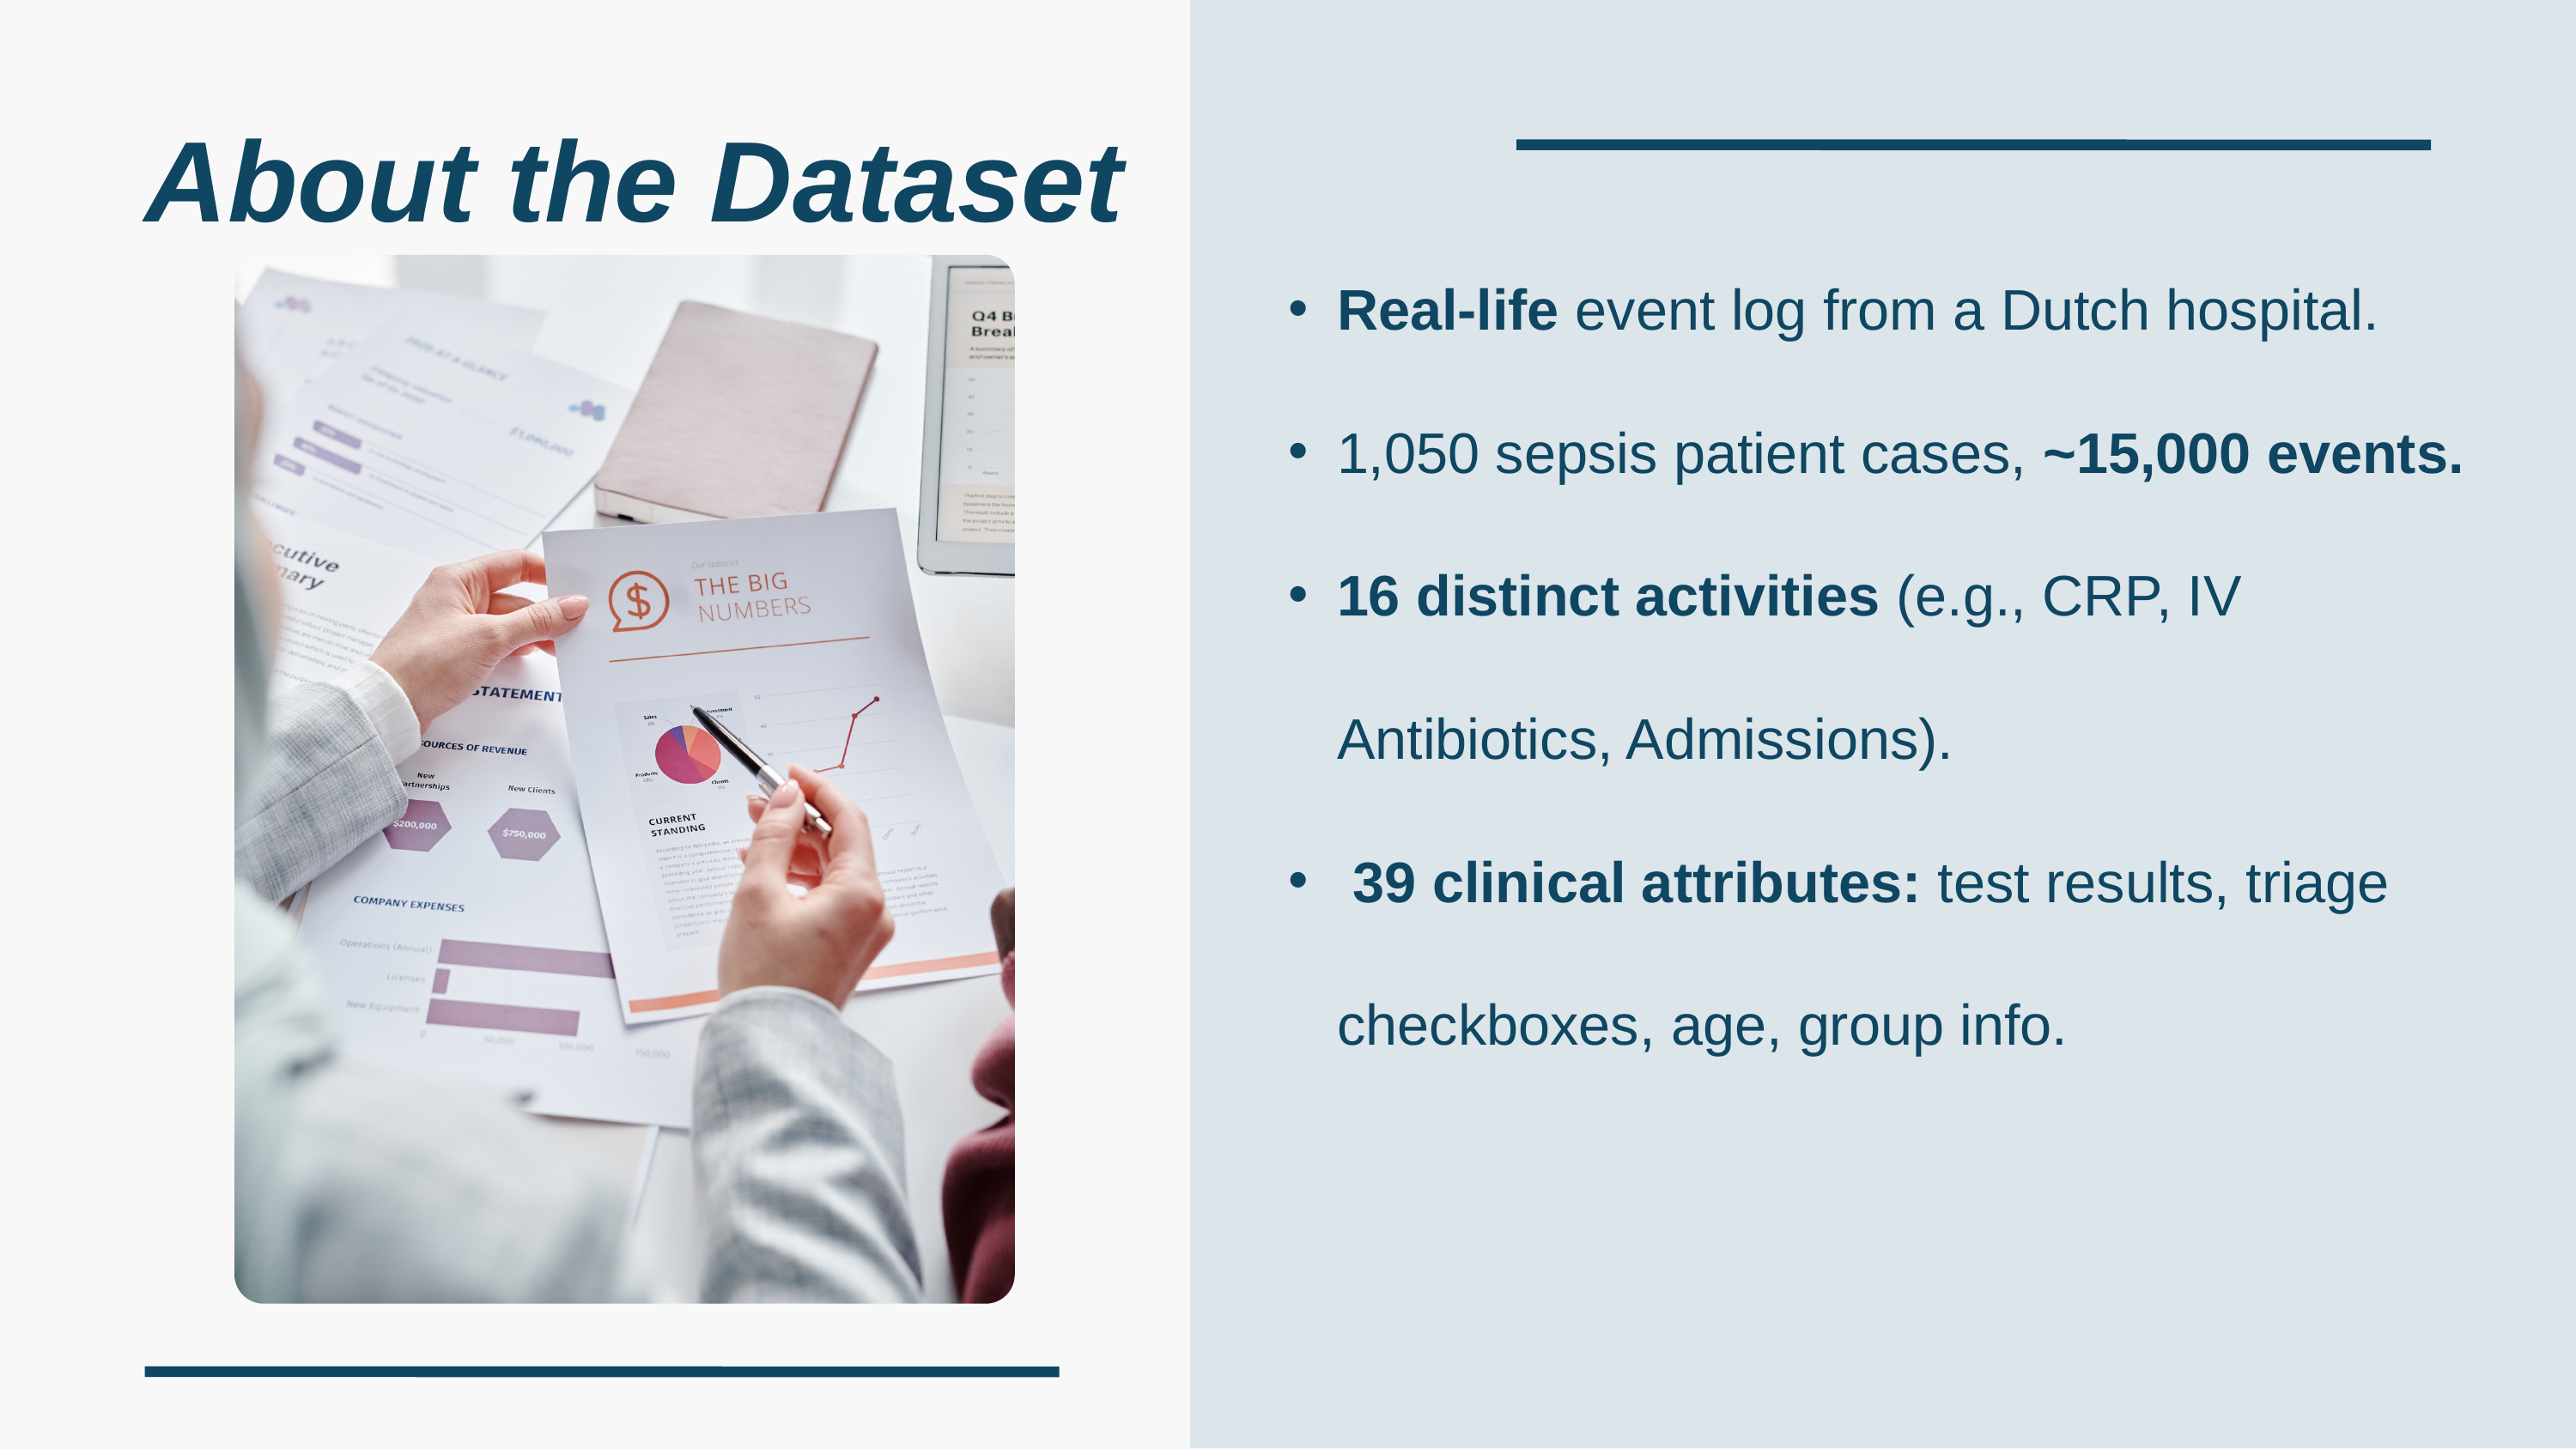

About the Dataset

Real-life event log from a Dutch hospital.
1,050 sepsis patient cases, ~15,000 events.
16 distinct activities (e.g., CRP, IV Antibiotics, Admissions).
 39 clinical attributes: test results, triage checkboxes, age, group info.